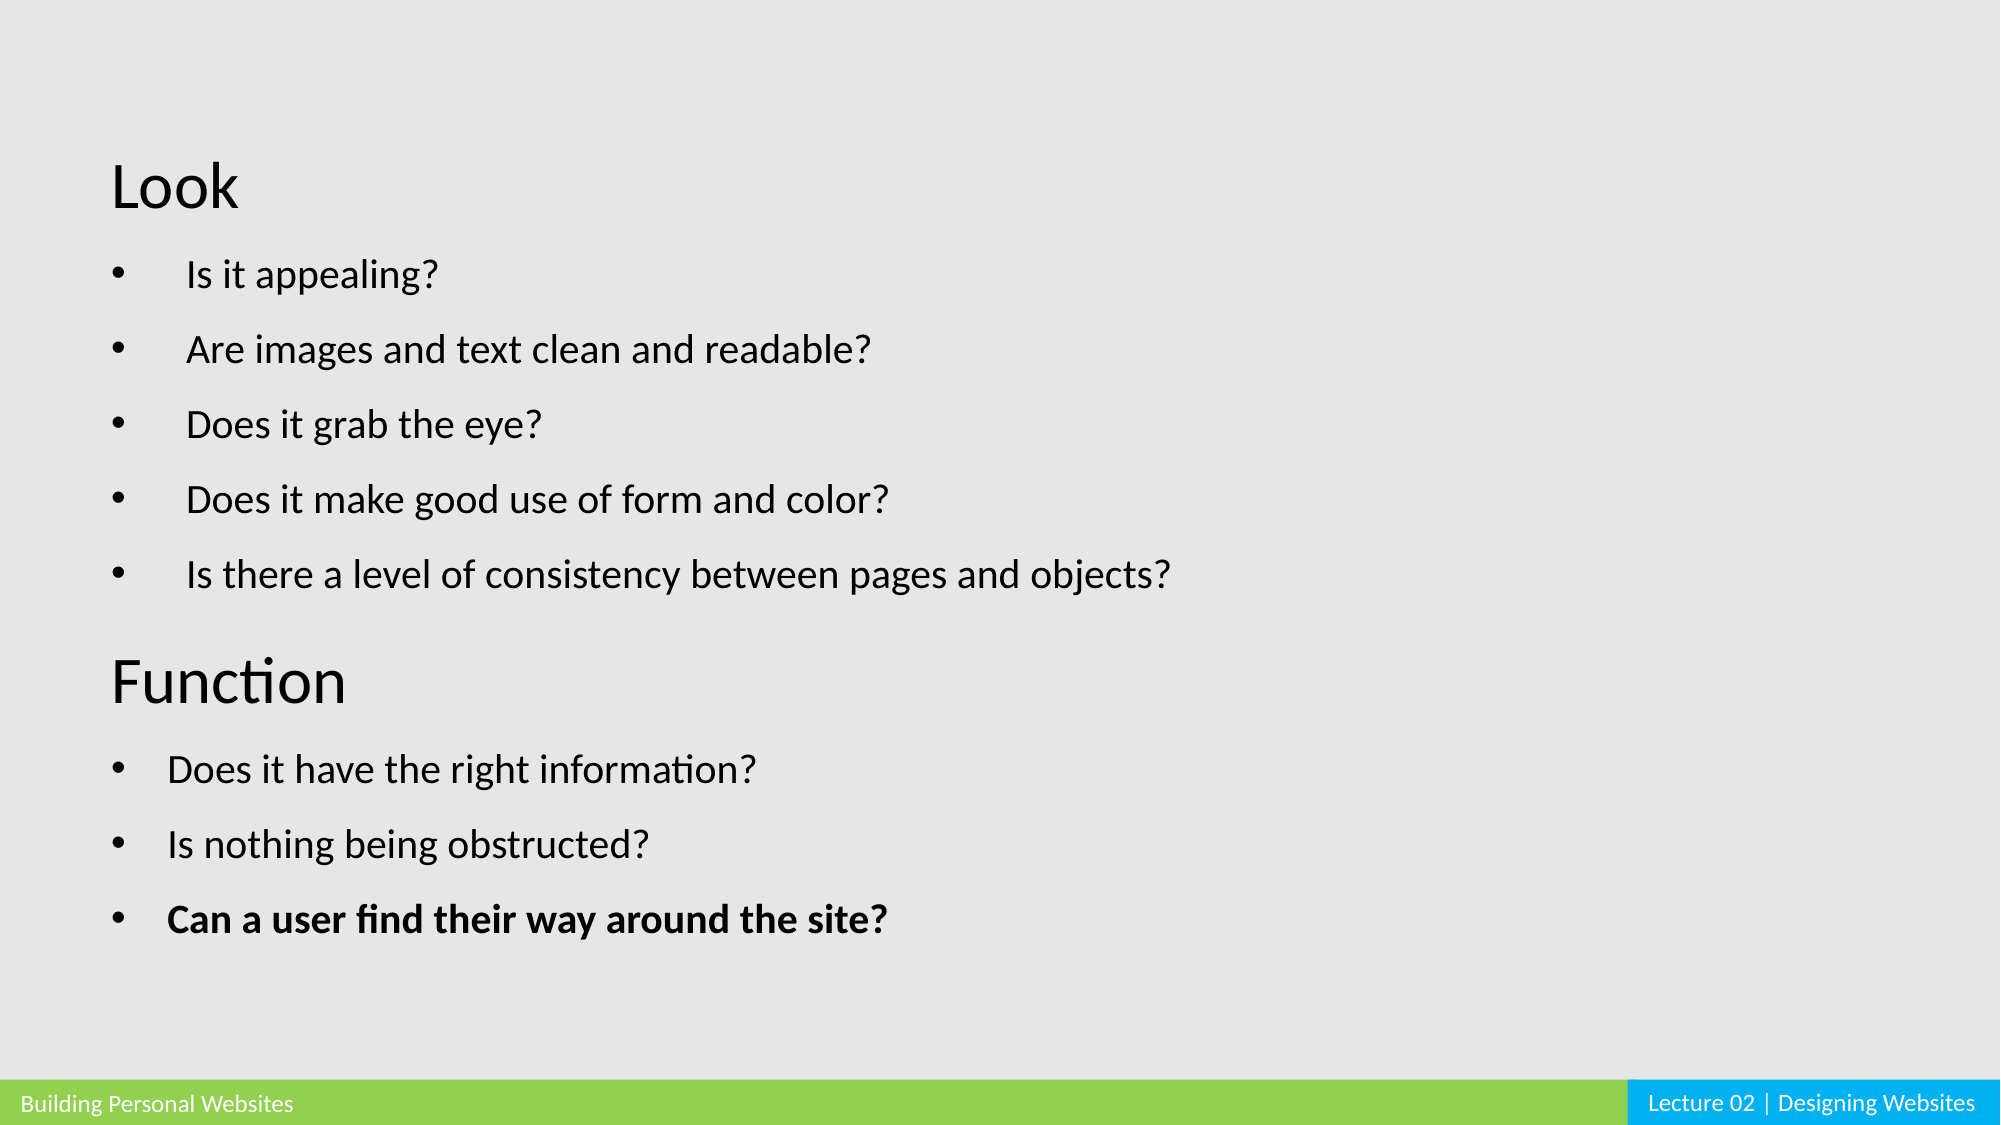

Look
Is it appealing?
Are images and text clean and readable?
Does it grab the eye?
Does it make good use of form and color?
Is there a level of consistency between pages and objects?
Function
Does it have the right information?
Is nothing being obstructed?
Can a user find their way around the site?

Lecture 02 | Designing Websites

Building Personal Websites